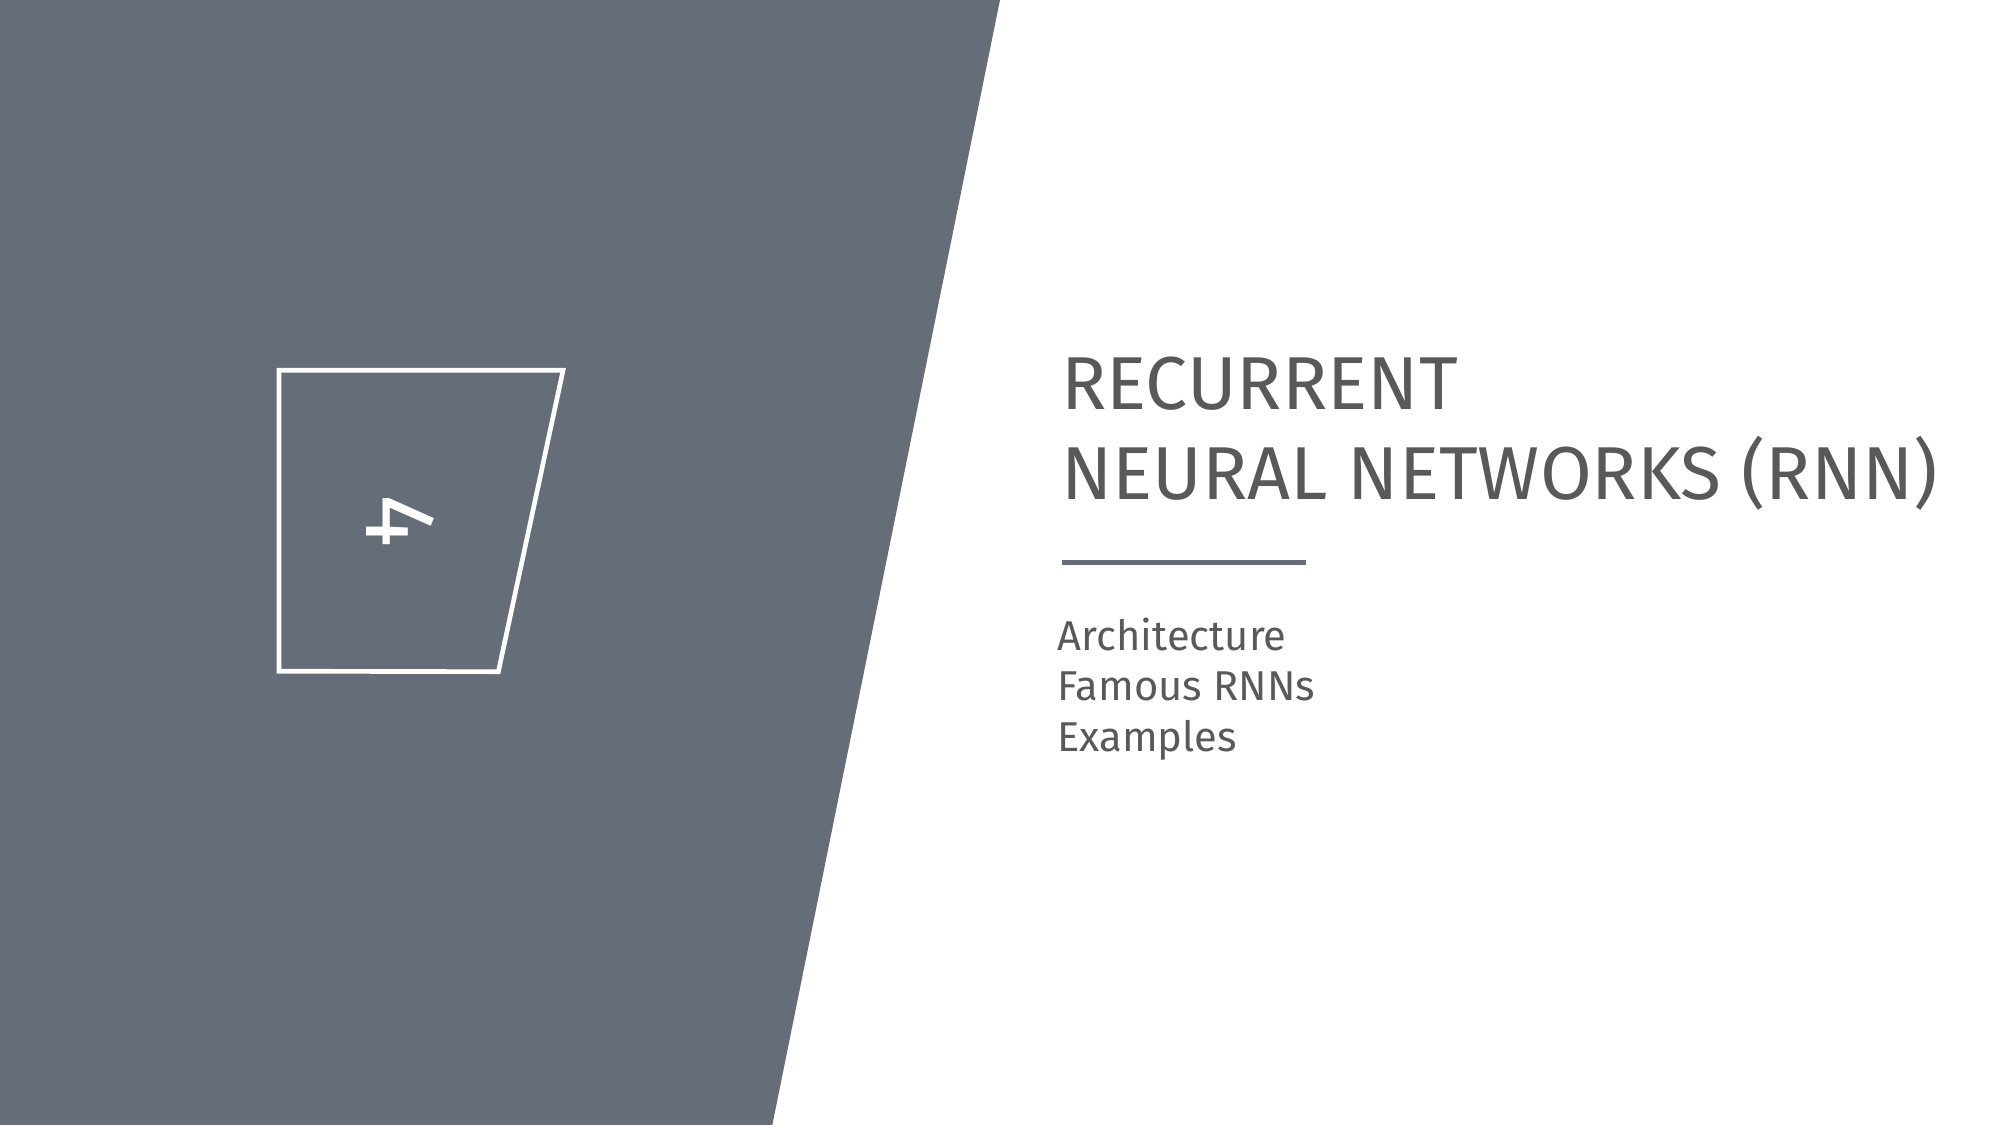

RECURRENT
NEURAL NETWORKS (RNN)
4
Architecture
Famous RNNs
Examples